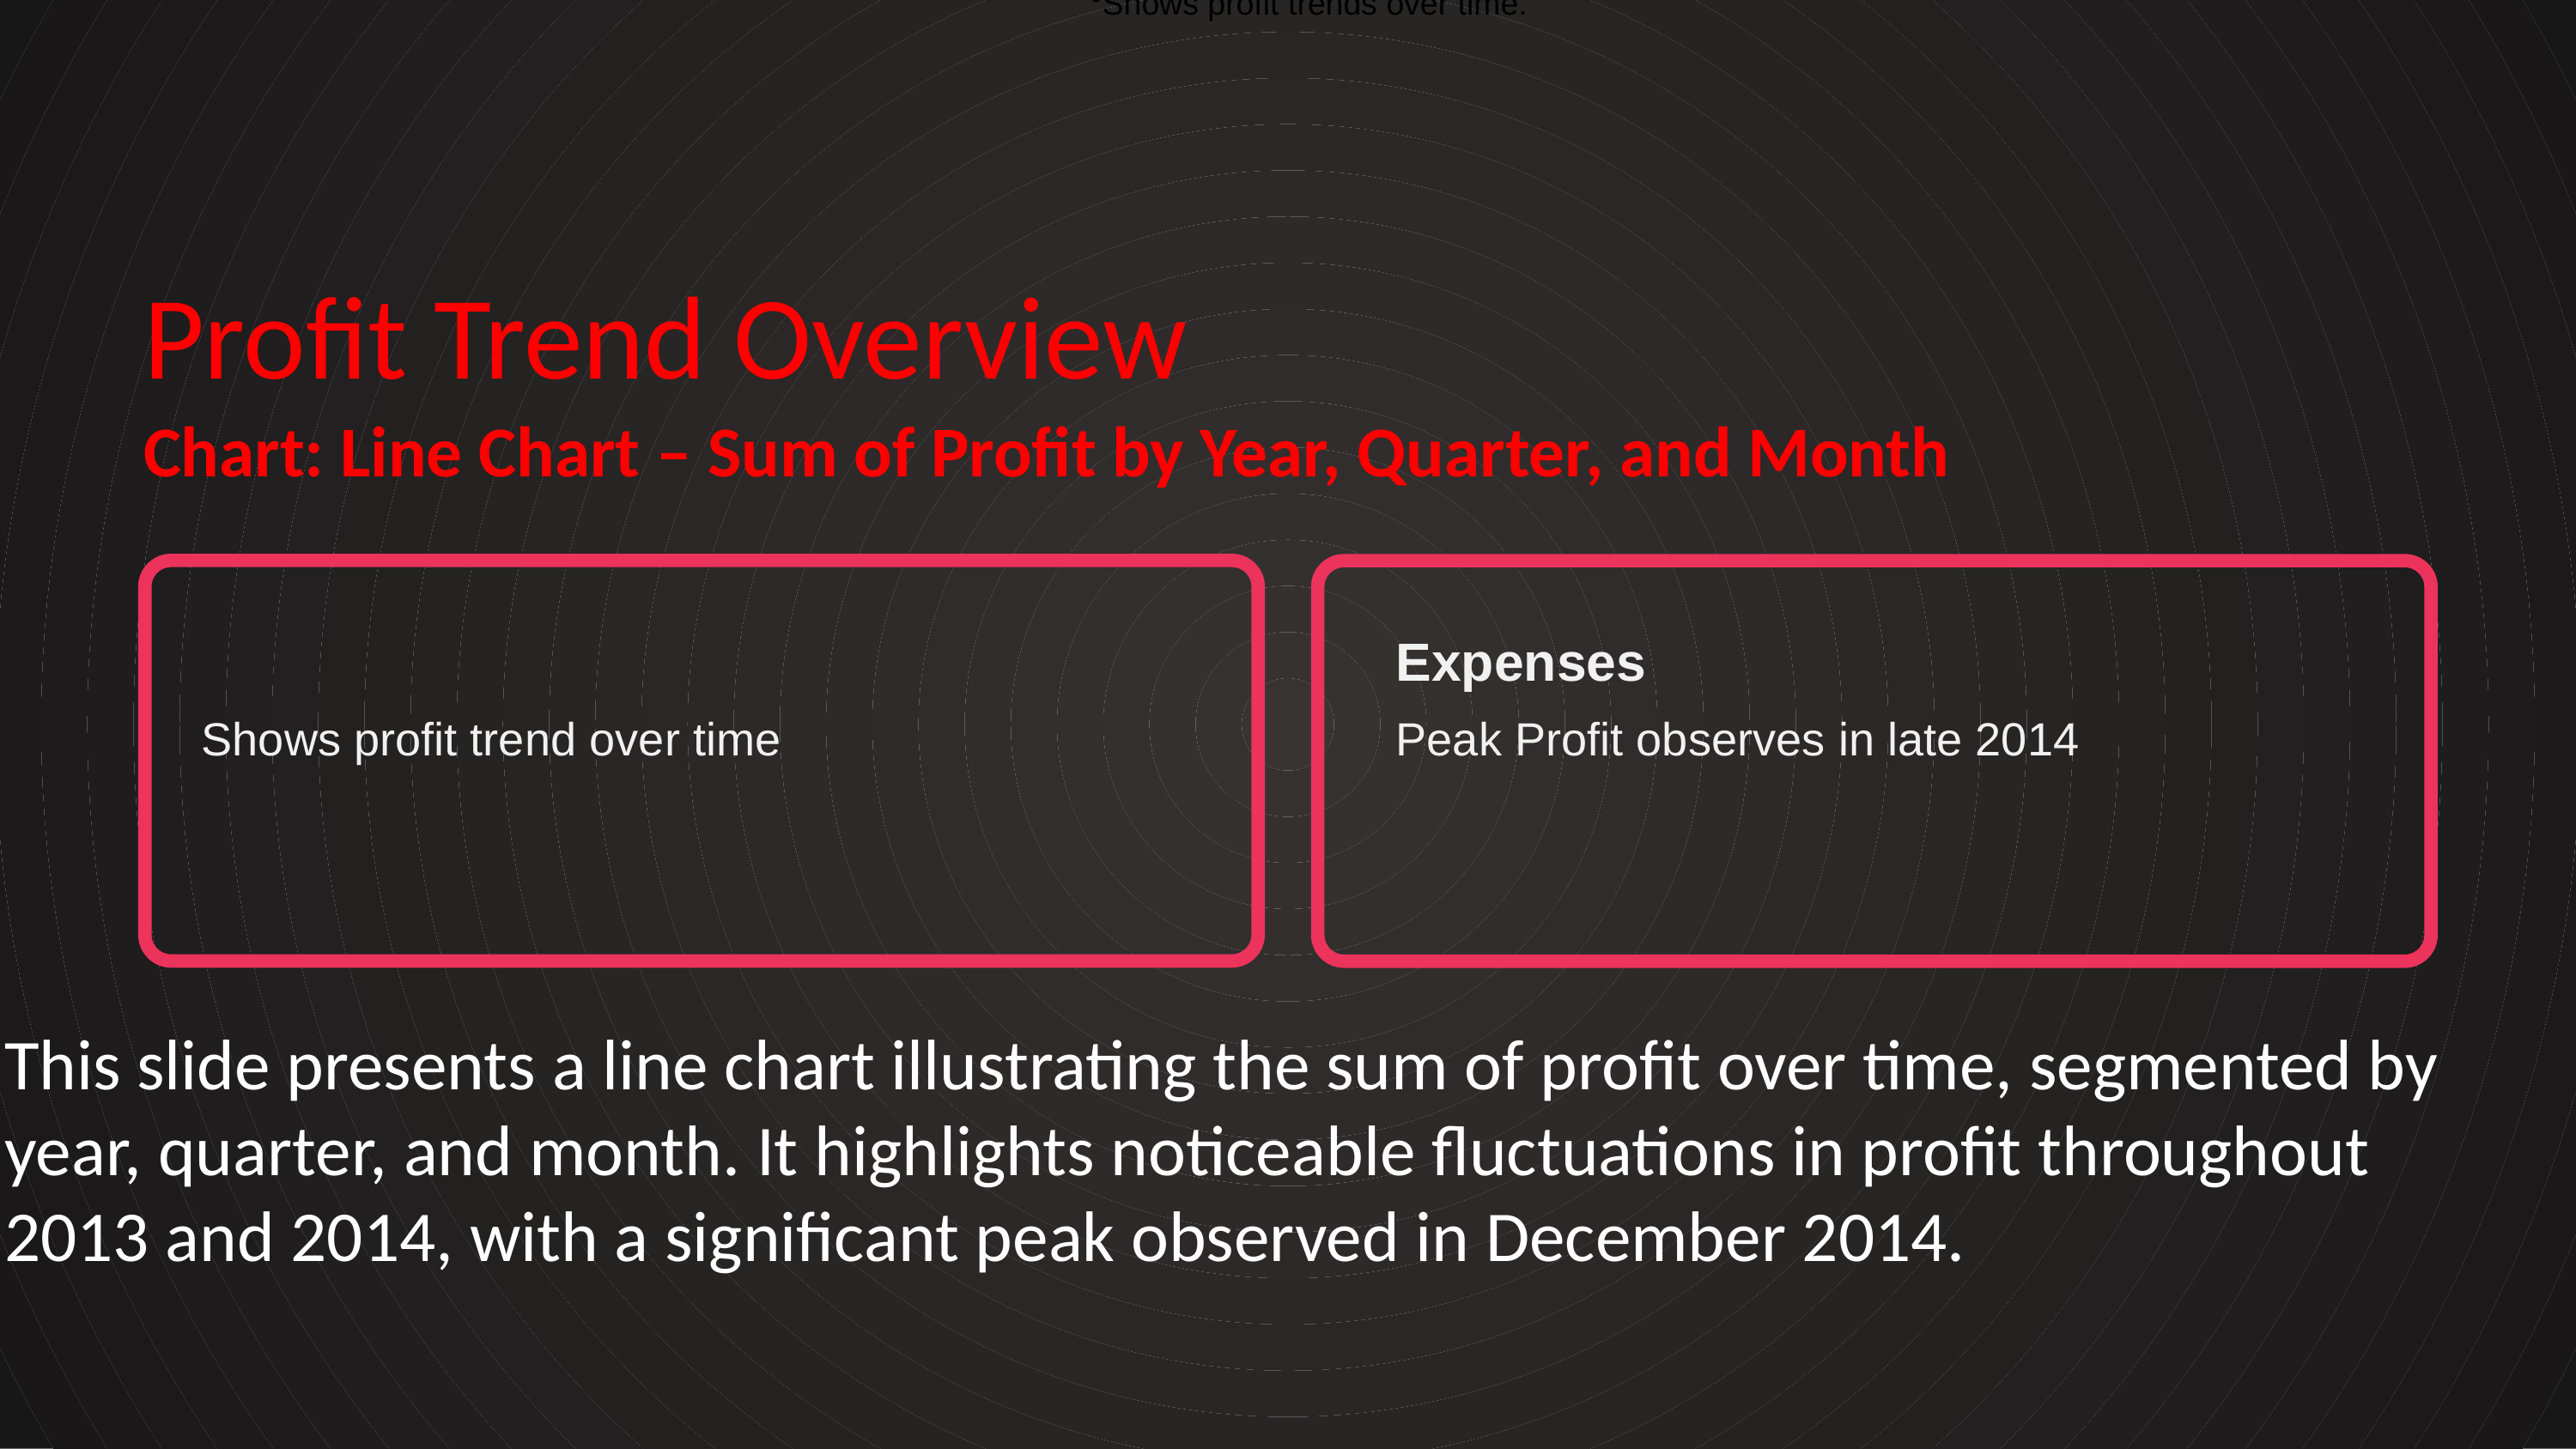

Shows profit trends over time.

Profit Trend Overview
Chart: Line Chart – Sum of Profit by Year, Quarter, and Month

Expenses
Shows profit trend over time
Peak Profit observes in late 2014
This slide presents a line chart illustrating the sum of profit over time, segmented by year, quarter, and month. It highlights noticeable fluctuations in profit throughout 2013 and 2014, with a significant peak observed in December 2014.